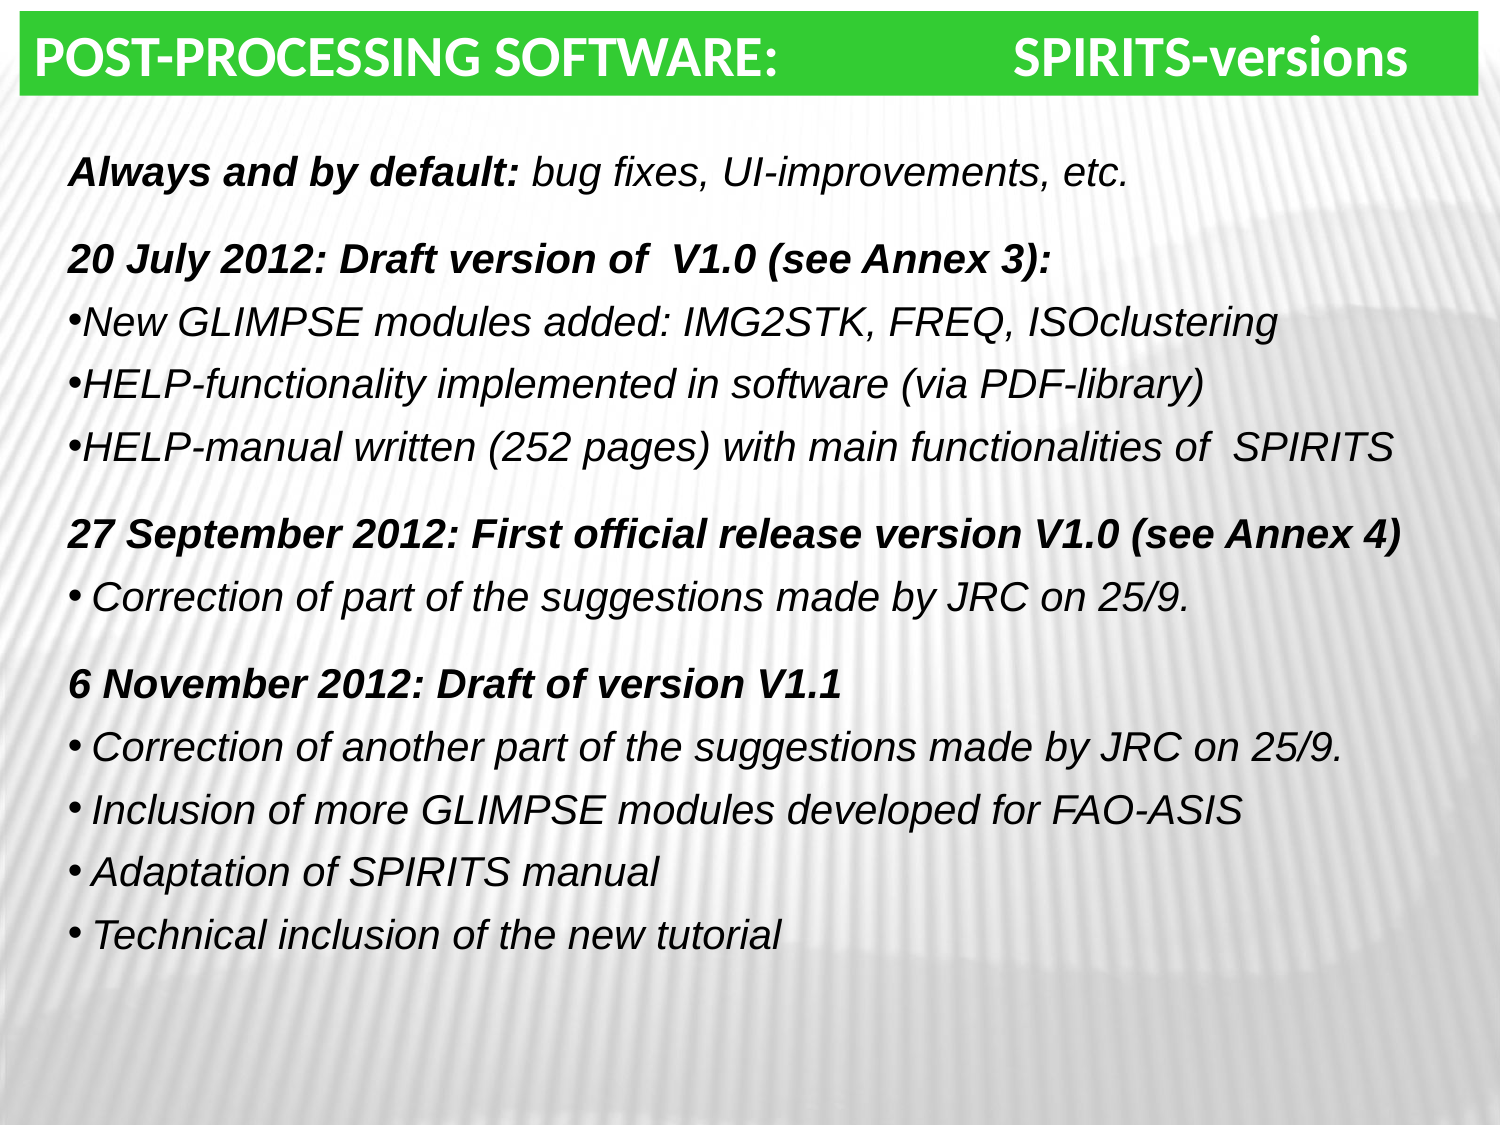

POST-PROCESSING SOFTWARE:    	      SPIRITS-versions
Always and by default: bug fixes, UI-improvements, etc.
20 July 2012: Draft version of  V1.0 (see Annex 3):
New GLIMPSE modules added: IMG2STK, FREQ, ISOclustering
HELP-functionality implemented in software (via PDF-library)
HELP-manual written (252 pages) with main functionalities of  SPIRITS
27 September 2012: First official release version V1.0 (see Annex 4)
Correction of part of the suggestions made by JRC on 25/9.
6 November 2012: Draft of version V1.1
Correction of another part of the suggestions made by JRC on 25/9.
Inclusion of more GLIMPSE modules developed for FAO-ASIS
Adaptation of SPIRITS manual
Technical inclusion of the new tutorial